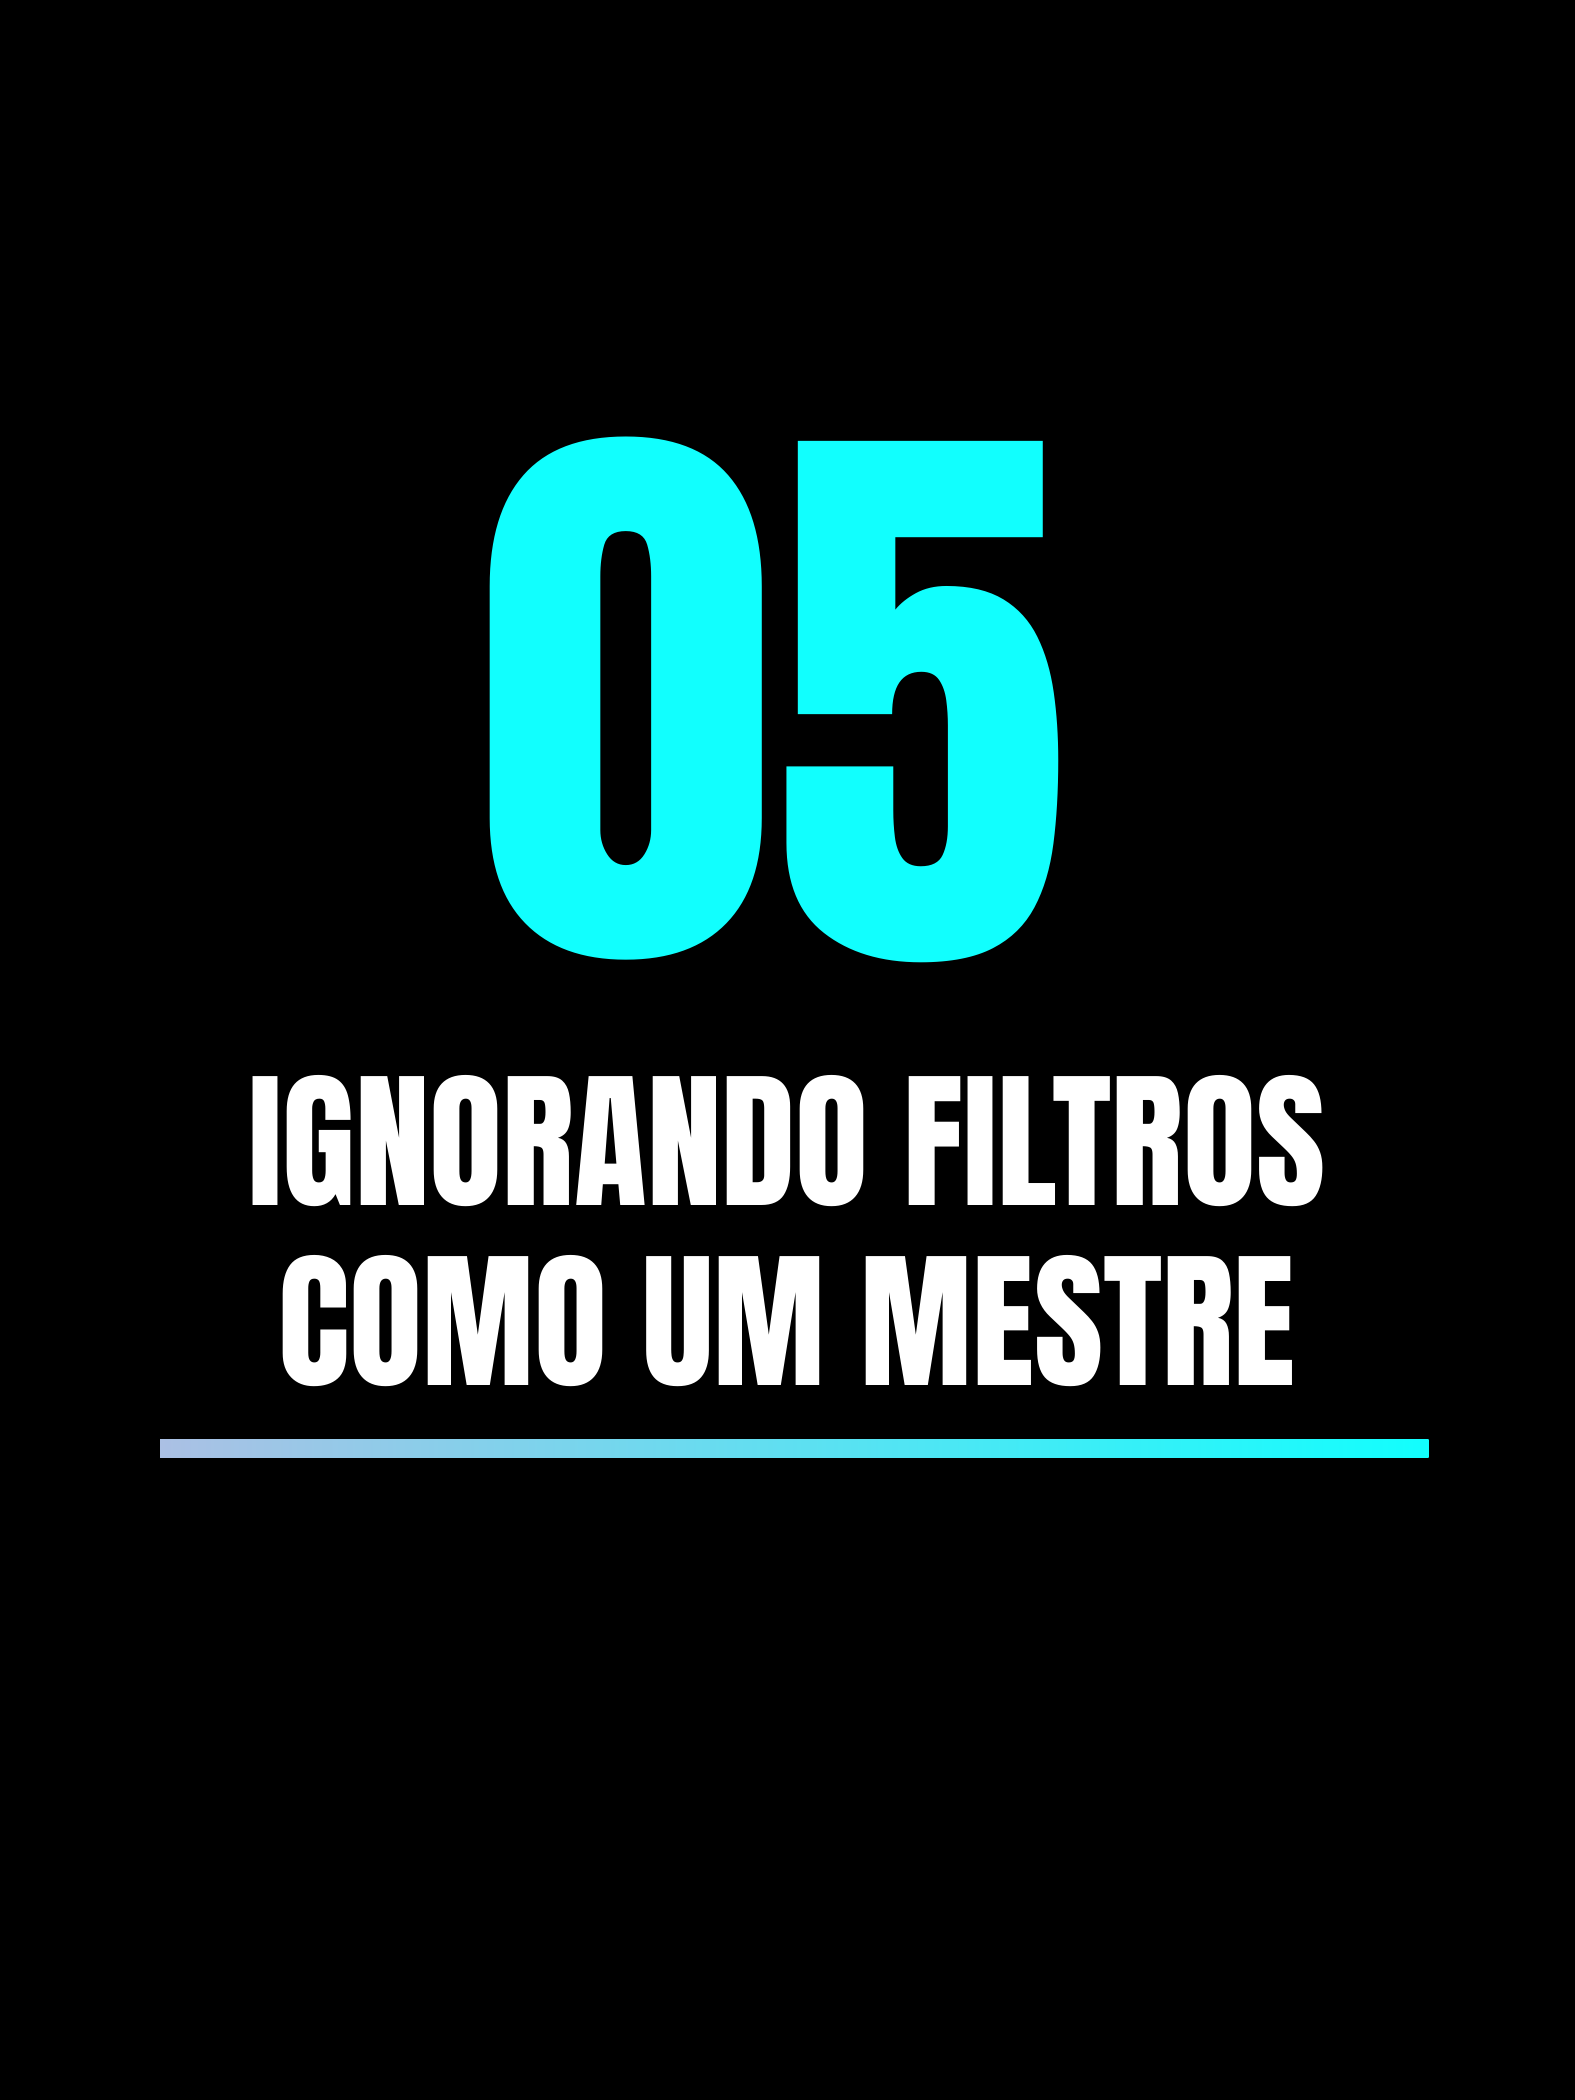

05
IGNORANDO FILTROS COMO UM MESTRE

POWER BI – RISOALDO ALMEIDA
11